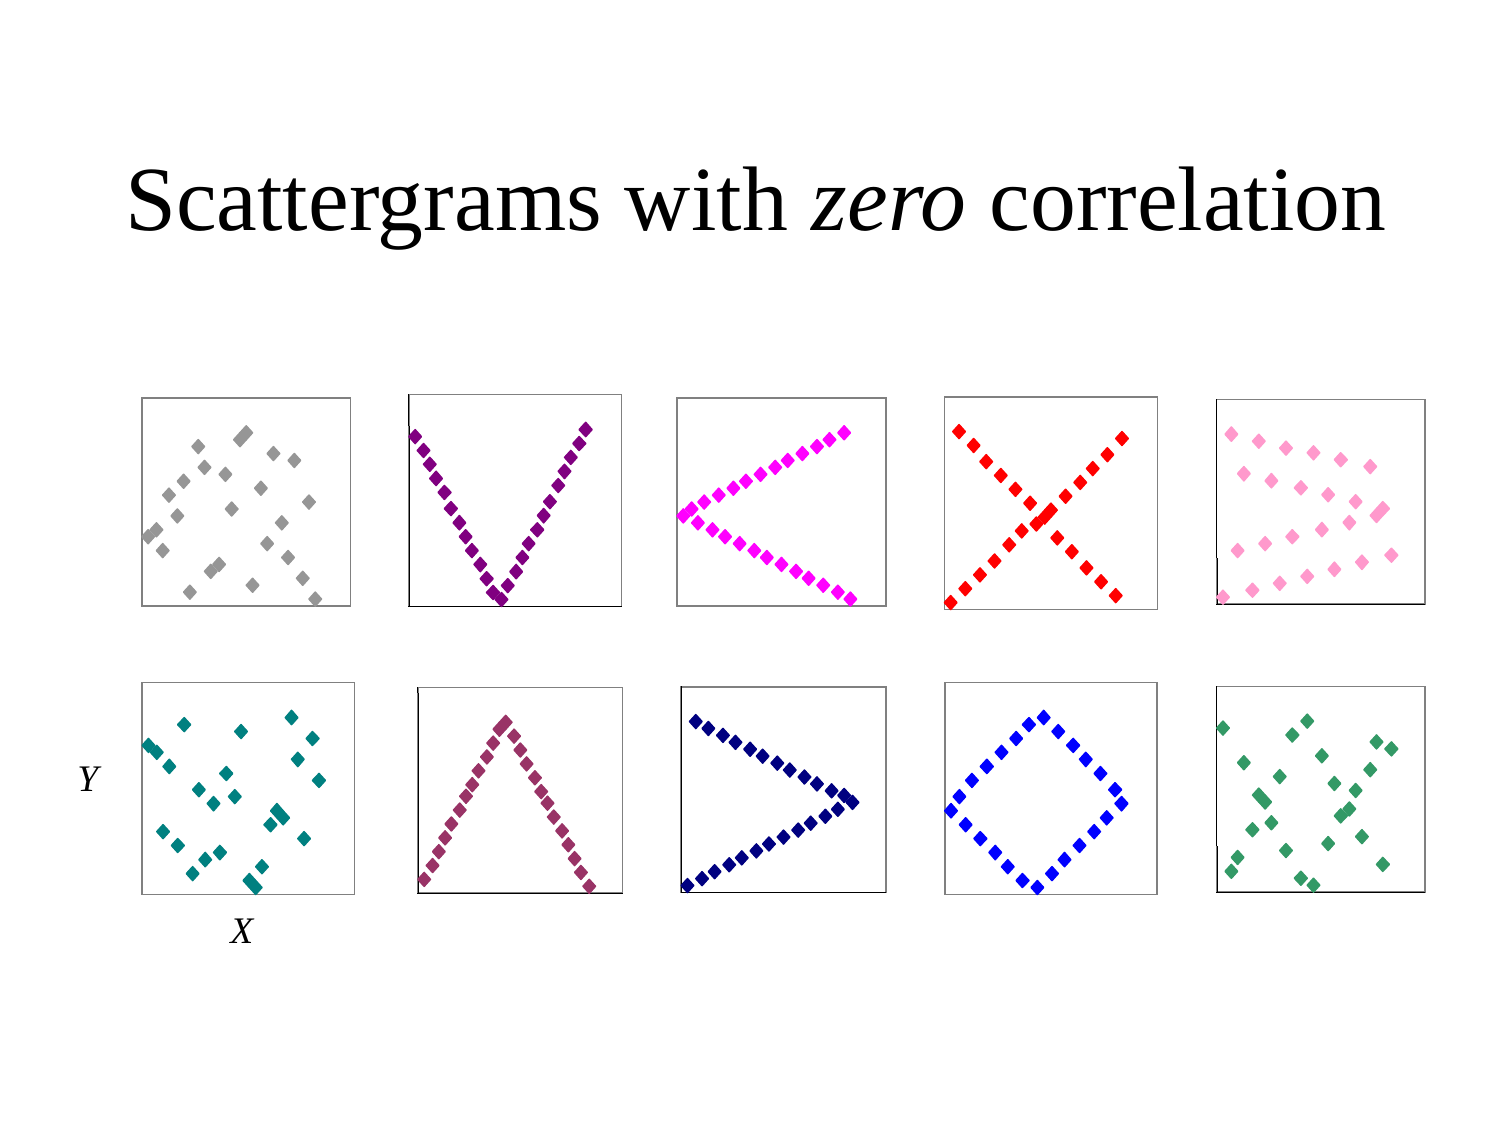

# Scattergrams with zero correlation

Y
X